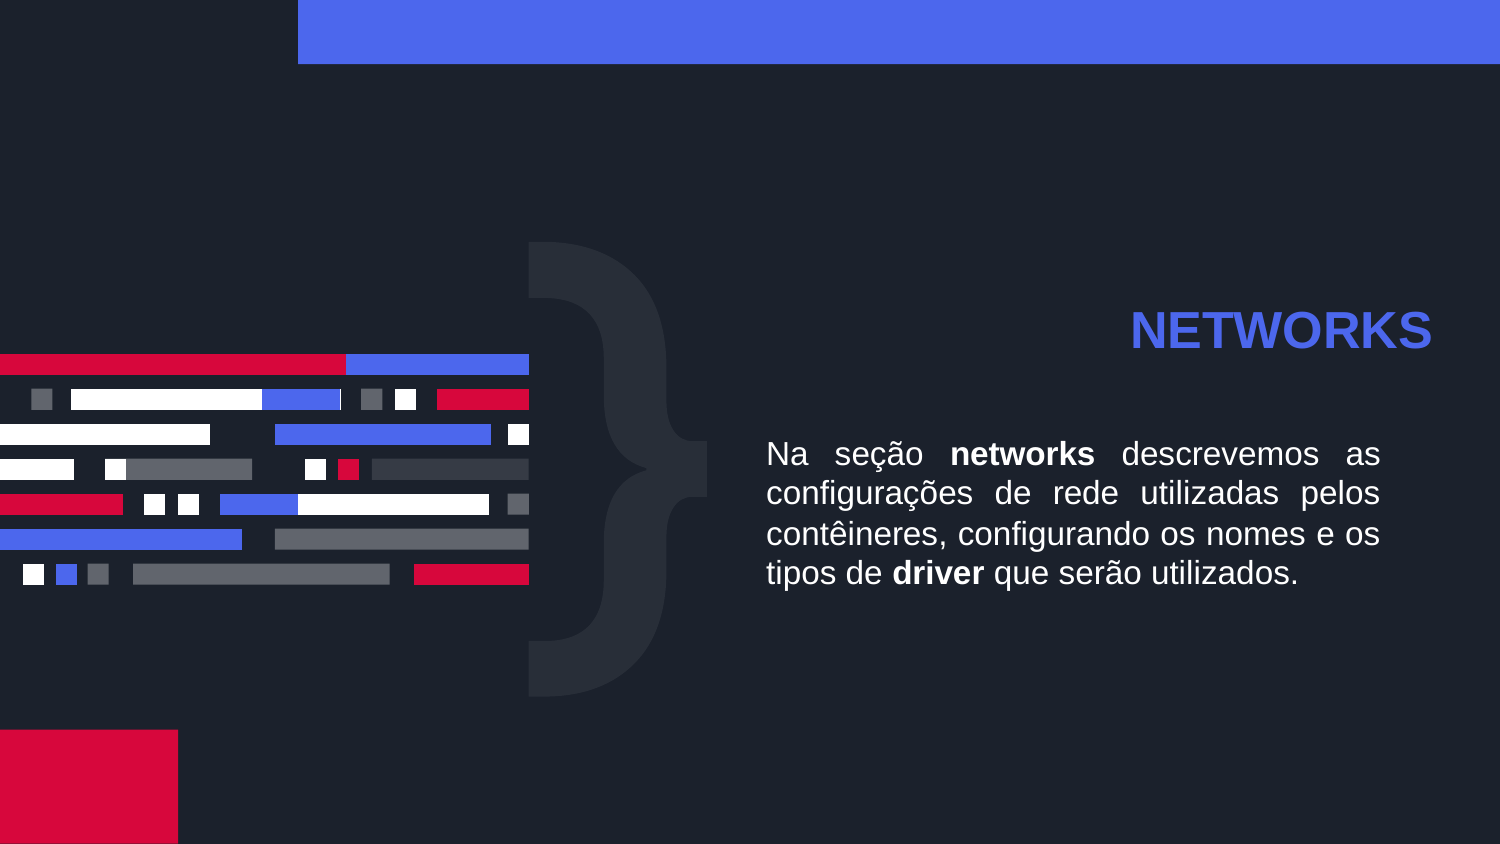

# NETWORKS
Na seção networks descrevemos as configurações de rede utilizadas pelos contêineres, configurando os nomes e os tipos de driver que serão utilizados.